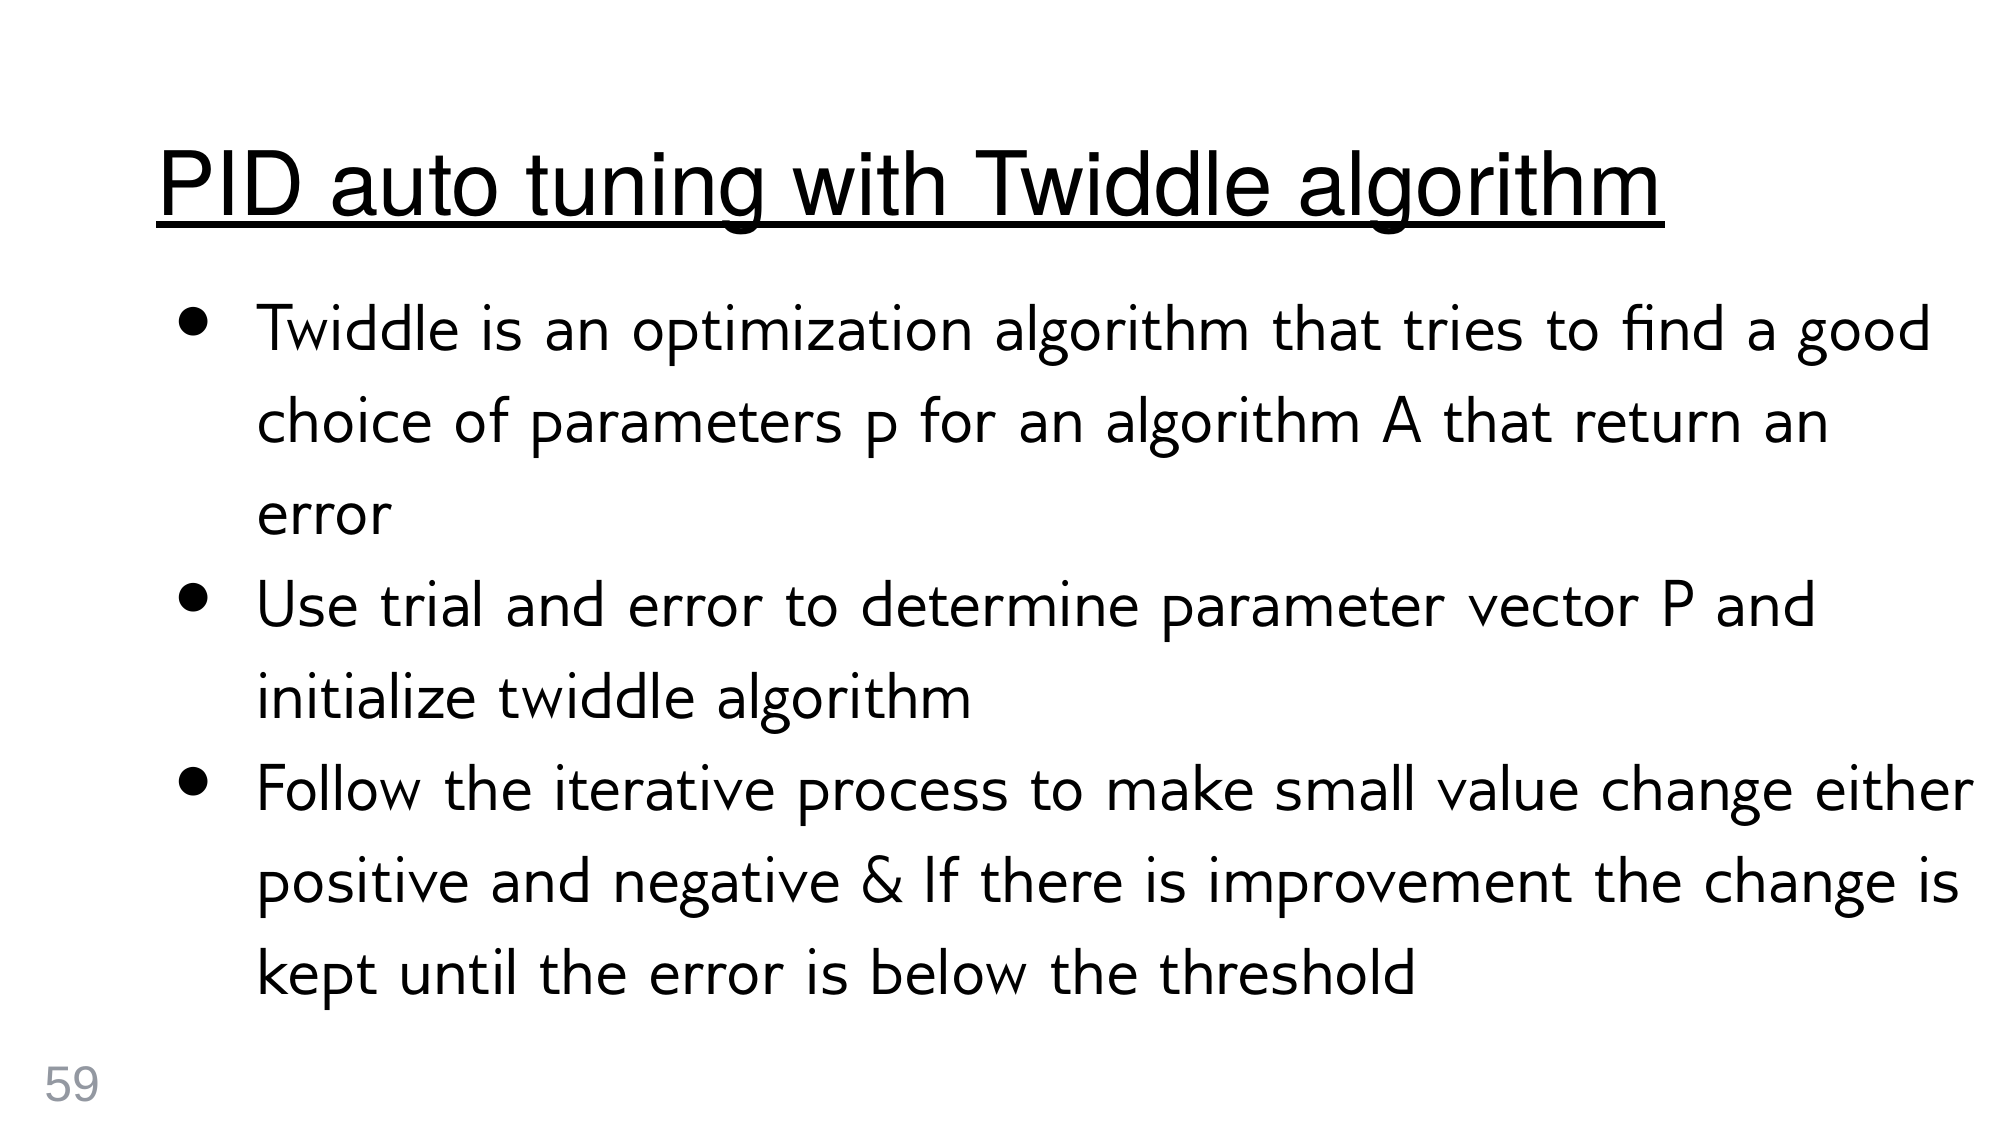

# PID auto tuning with Twiddle algorithm
Twiddle is an optimization algorithm that tries to find a good choice of parameters p for an algorithm A that return an error
Use trial and error to determine parameter vector P and initialize twiddle algorithm
Follow the iterative process to make small value change either positive and negative & If there is improvement the change is kept until the error is below the threshold

59